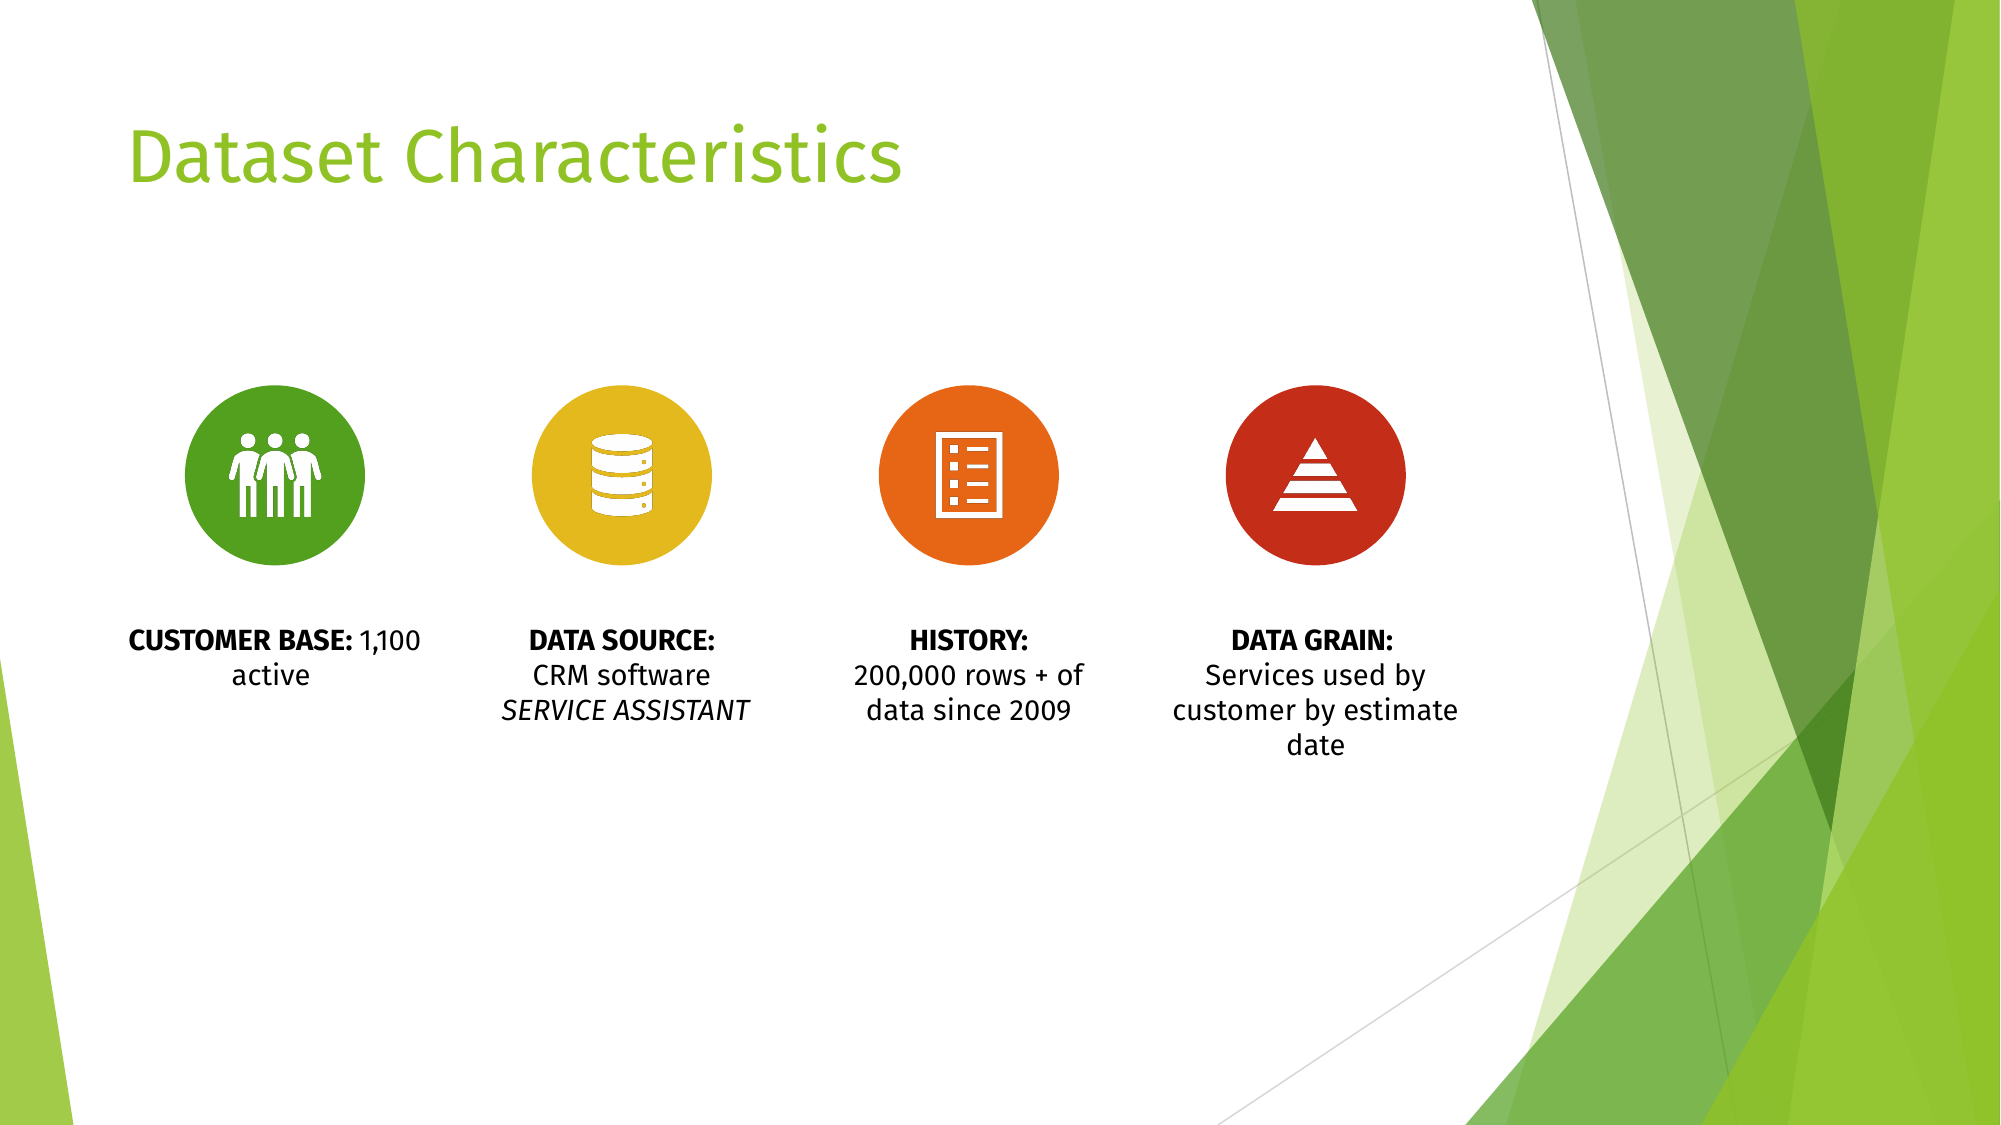

# Dataset Characteristics

CUSTOMER BASE: 1,100 active

DATA SOURCE:
CRM software
 SERVICE ASSISTANT

HISTORY:
200,000 rows + of data since 2009

DATA GRAIN:
Services used by customer by estimate date